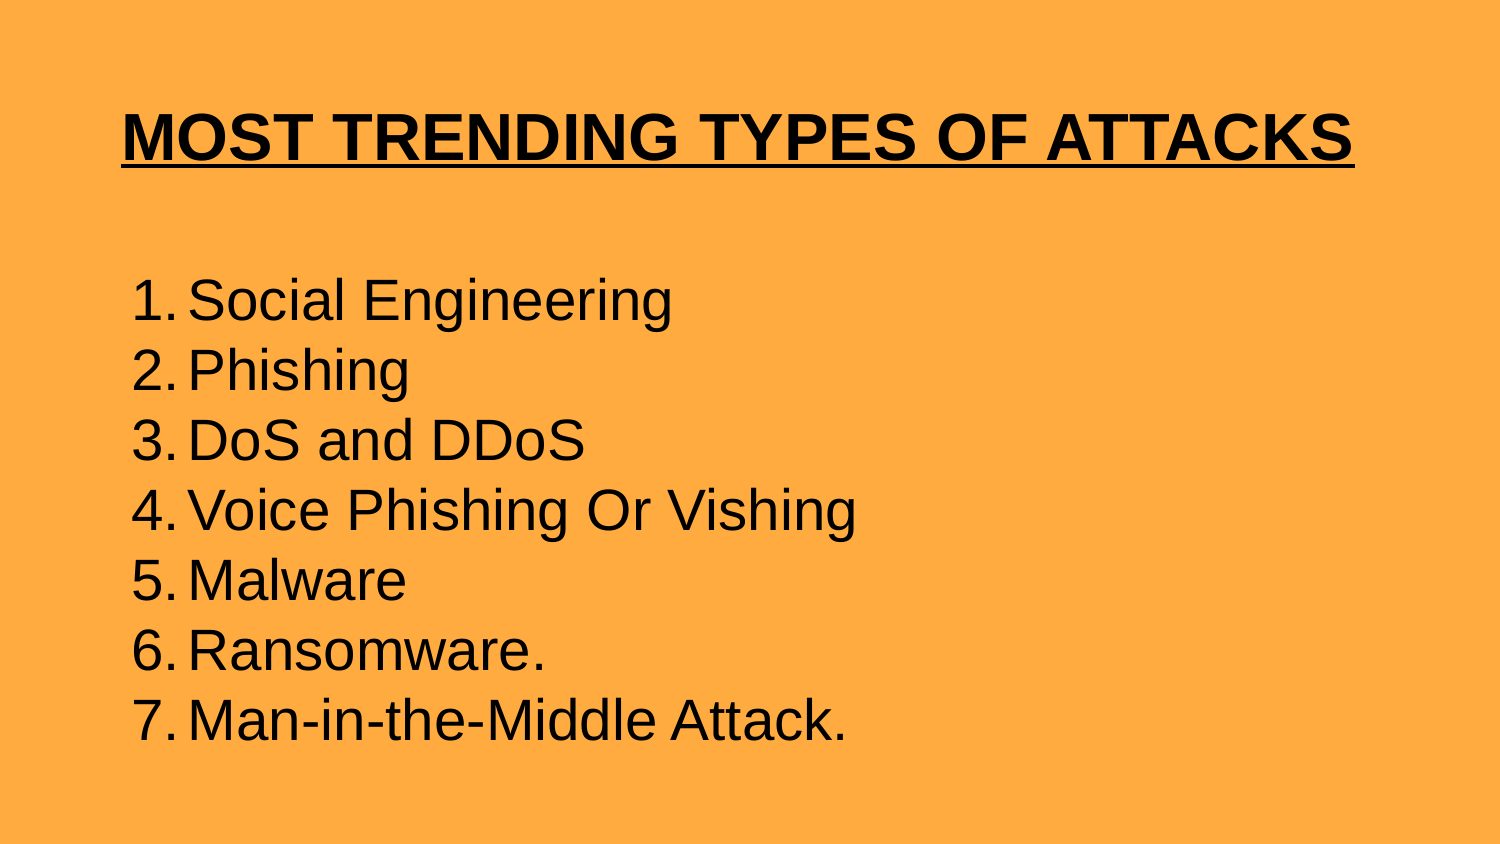

# MOST TRENDING TYPES OF ATTACKS
Social Engineering
Phishing
DoS and DDoS
Voice Phishing Or Vishing
Malware
Ransomware.
Man-in-the-Middle Attack.